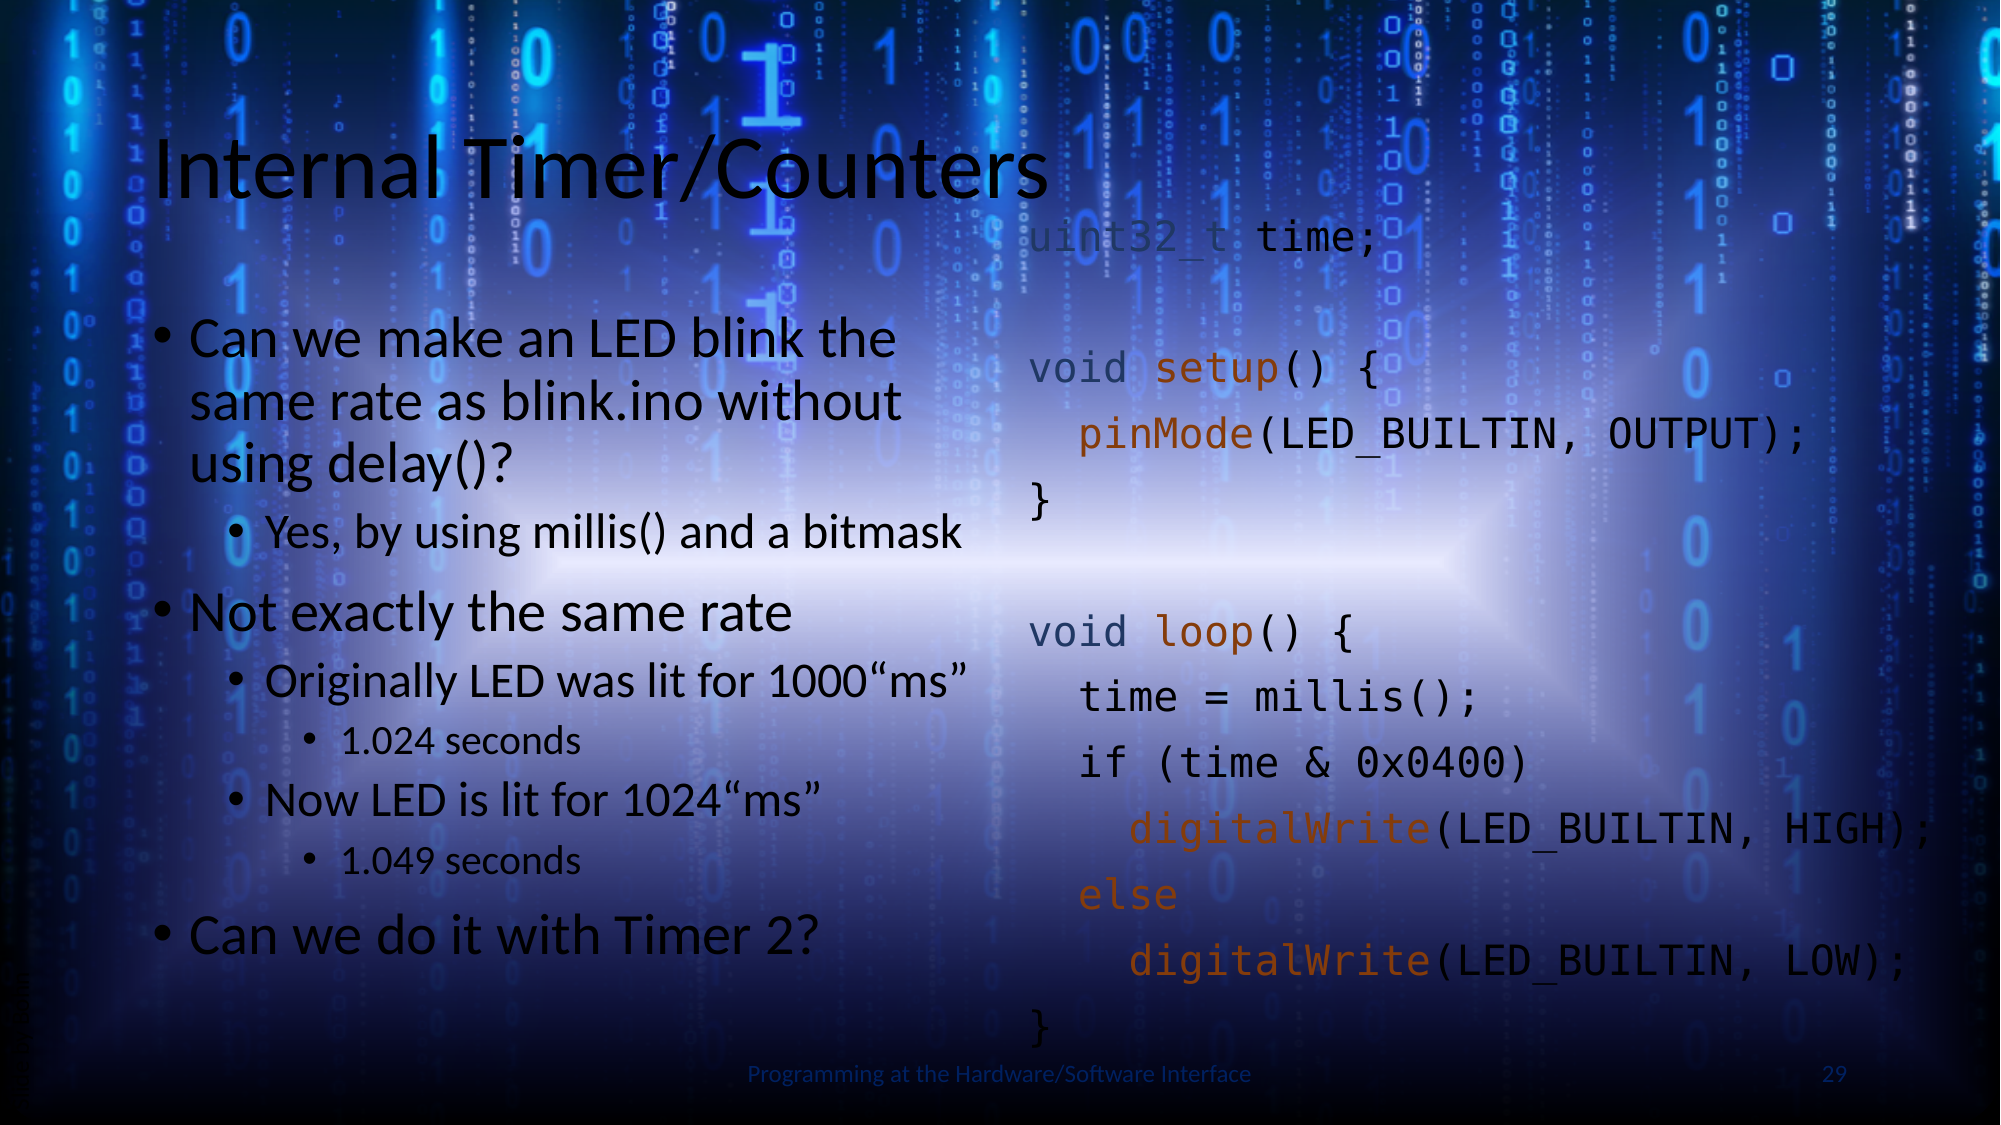

# Internal Timer/Counters
uint32_t time;

void setup() {
  pinMode(LED_BUILTIN, OUTPUT);
}

void loop() {
  time = millis();
  if (time & 0x0400)
    digitalWrite(LED_BUILTIN, HIGH);
  else
    digitalWrite(LED_BUILTIN, LOW);
}
Can we make an LED blink the same rate as blink.ino without using delay()?
Yes, by using millis() and a bitmask
Not exactly the same rate
Originally LED was lit for 1000“ms”
1.024 seconds
Now LED is lit for 1024“ms”
1.049 seconds
Can we do it with Timer 2?
Slide by Bohn
Programming at the Hardware/Software Interface
29